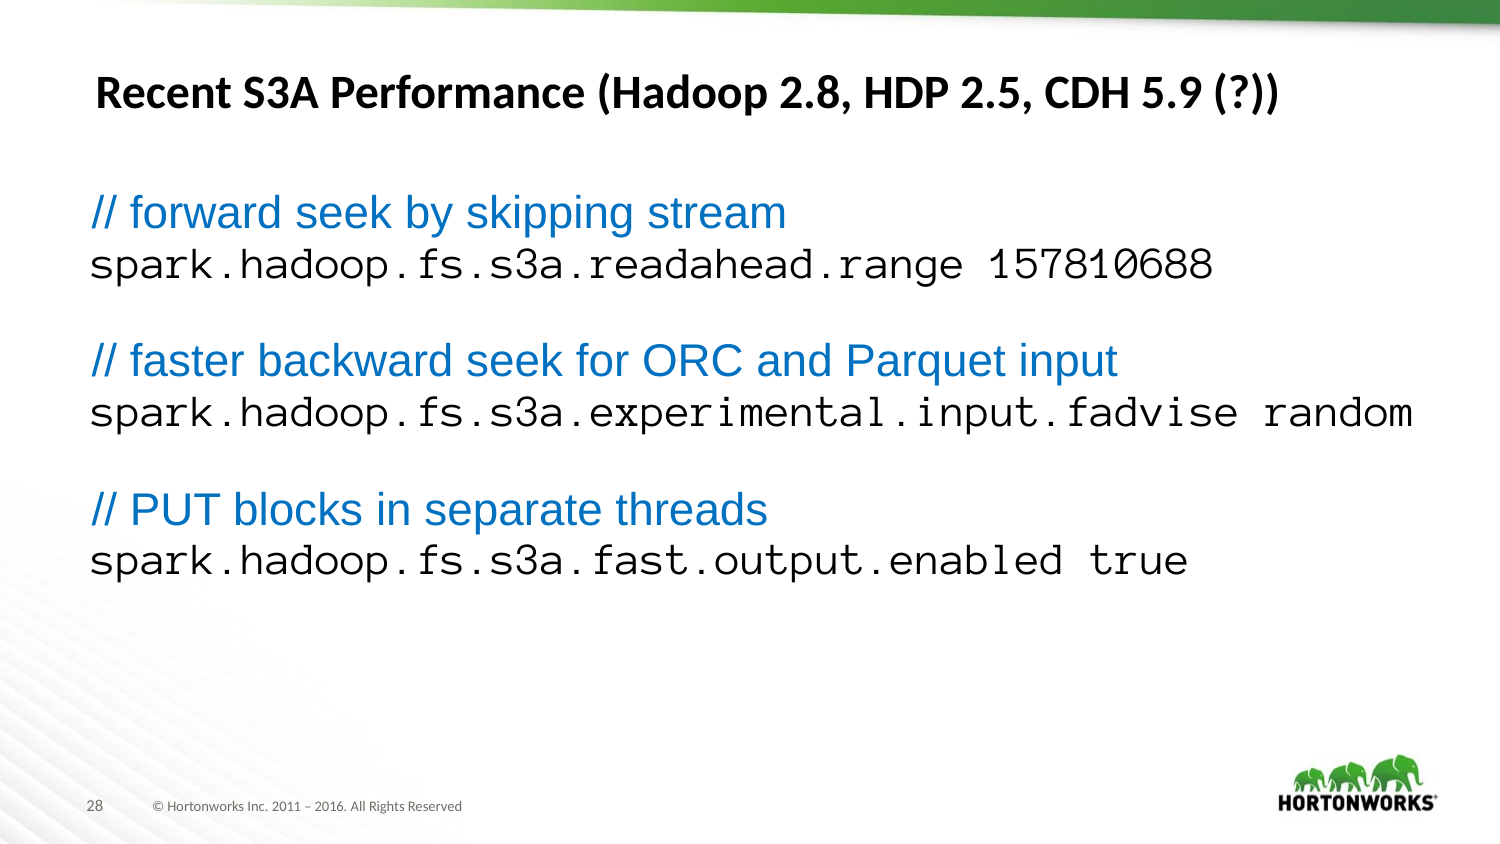

# Recent S3A Performance (Hadoop 2.8, HDP 2.5, CDH 5.9 (?))
// forward seek by skipping stream
spark.hadoop.fs.s3a.readahead.range 157810688

// faster backward seek for ORC and Parquet input
spark.hadoop.fs.s3a.experimental.input.fadvise random

// PUT blocks in separate threads
spark.hadoop.fs.s3a.fast.output.enabled true